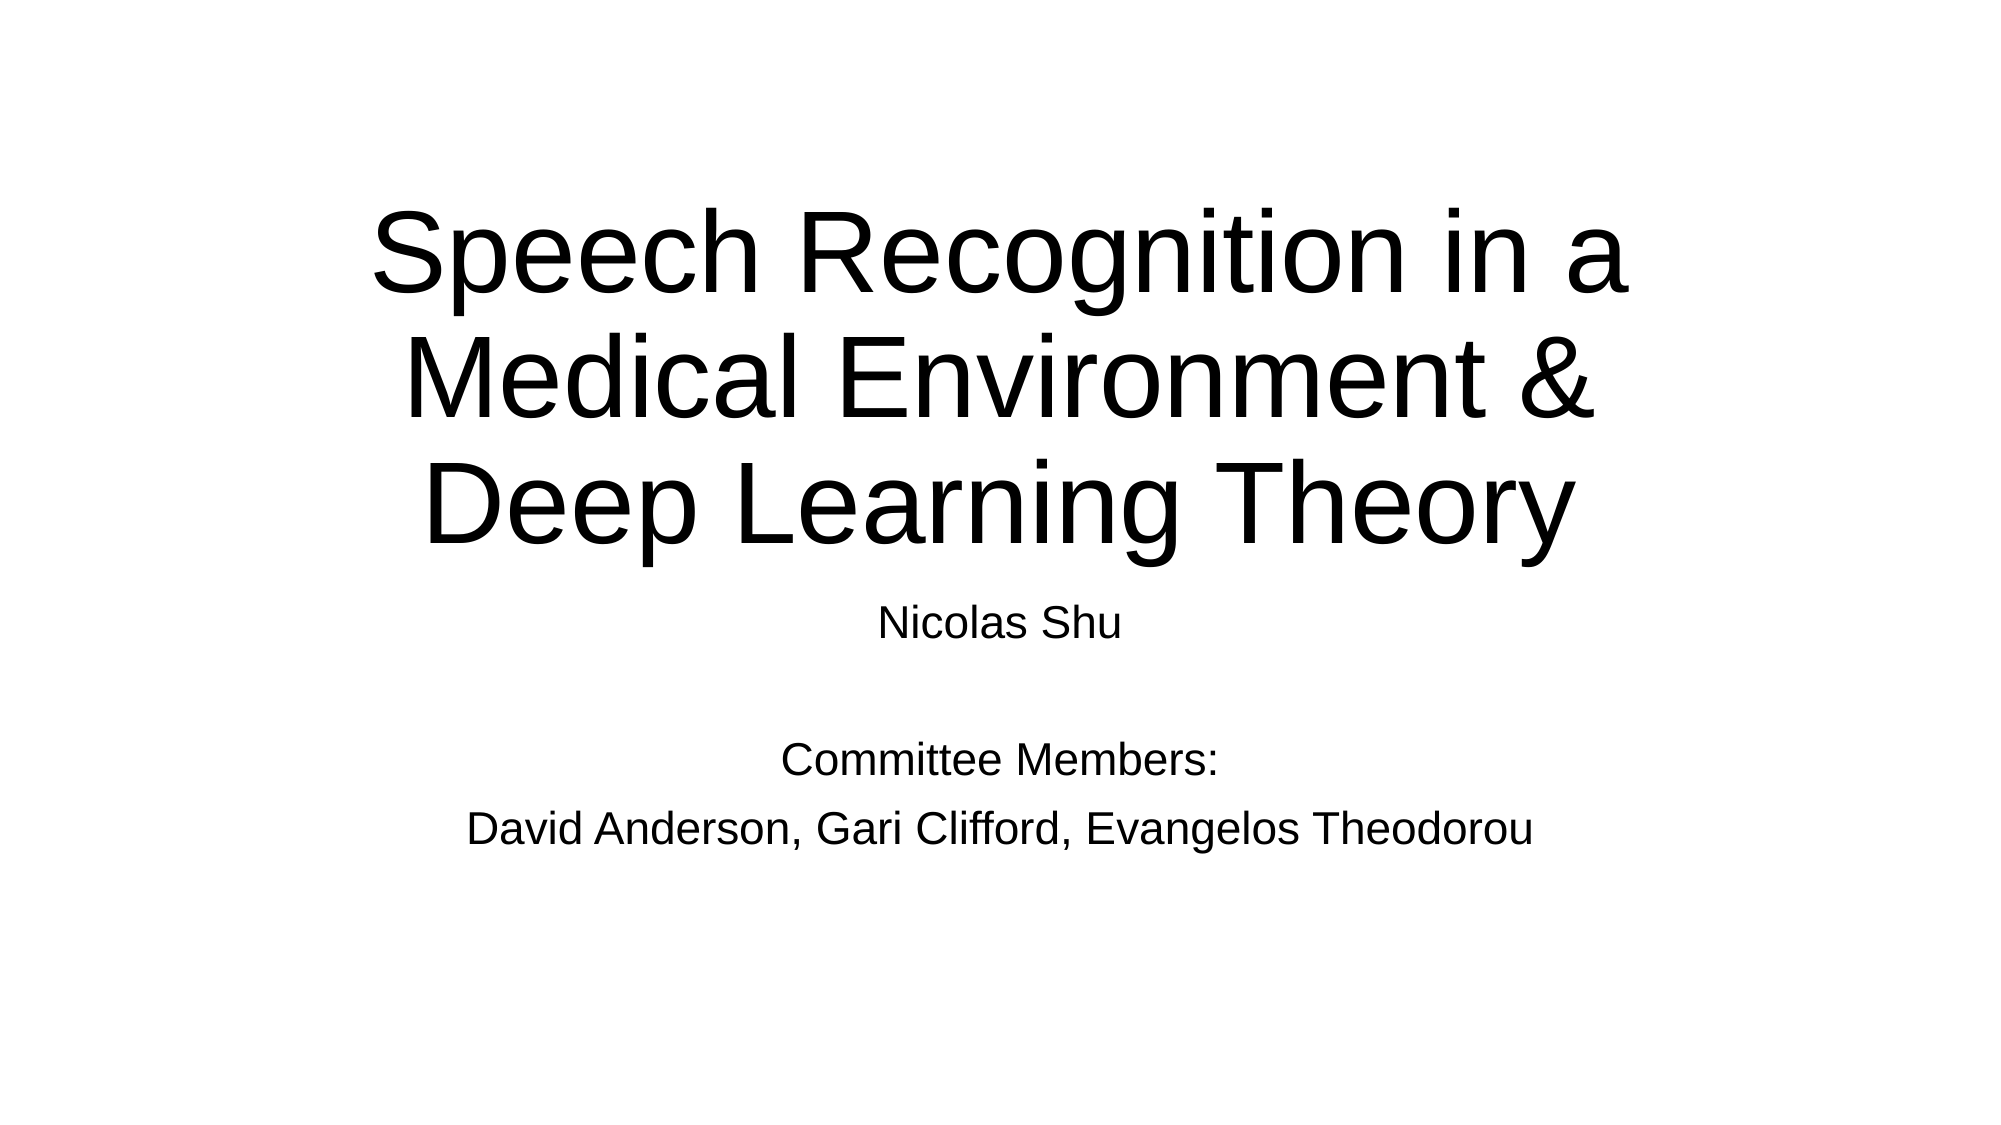

# Speech Recognition in a Medical Environment & Deep Learning Theory
Nicolas Shu

Committee Members:
David Anderson, Gari Clifford, Evangelos Theodorou